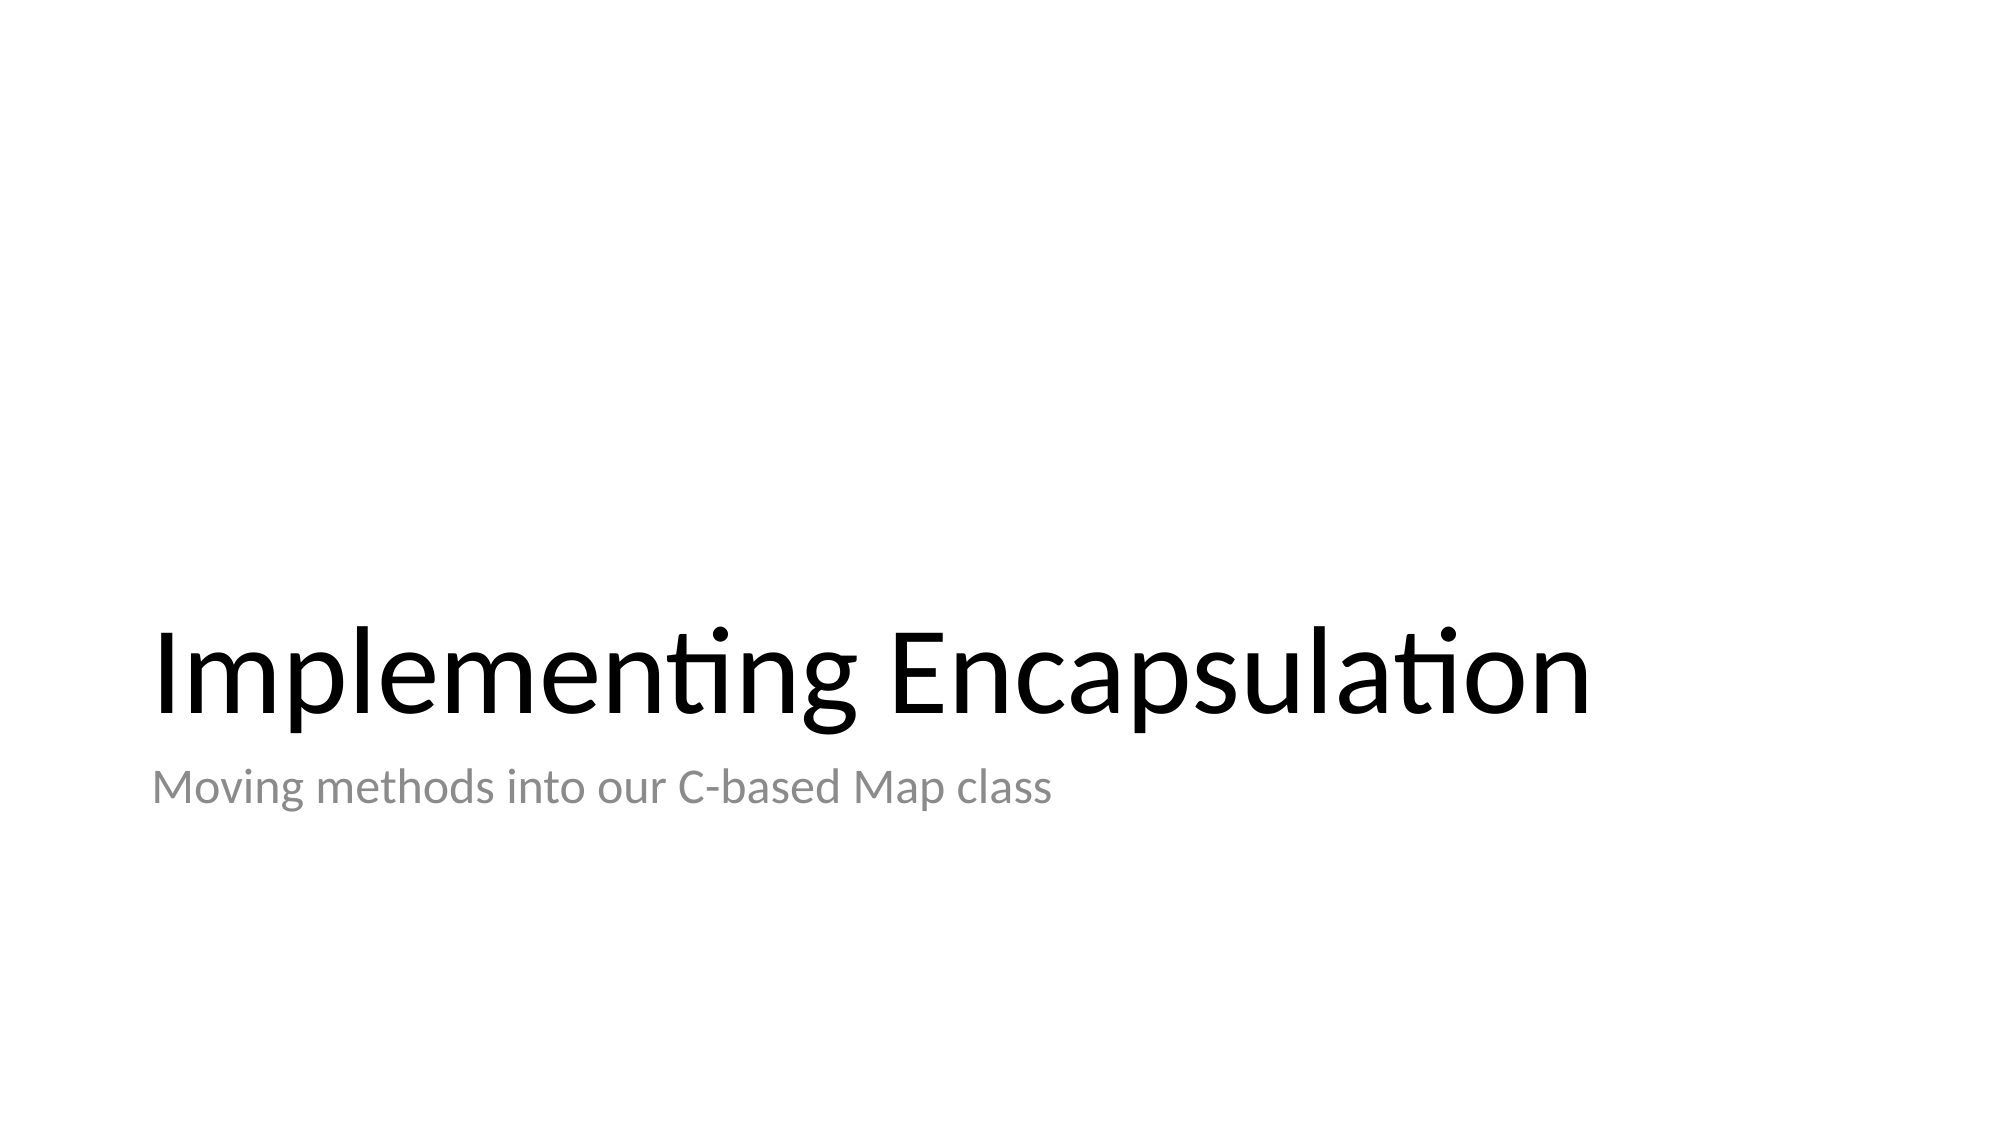

# Implementing Encapsulation
Moving methods into our C-based Map class